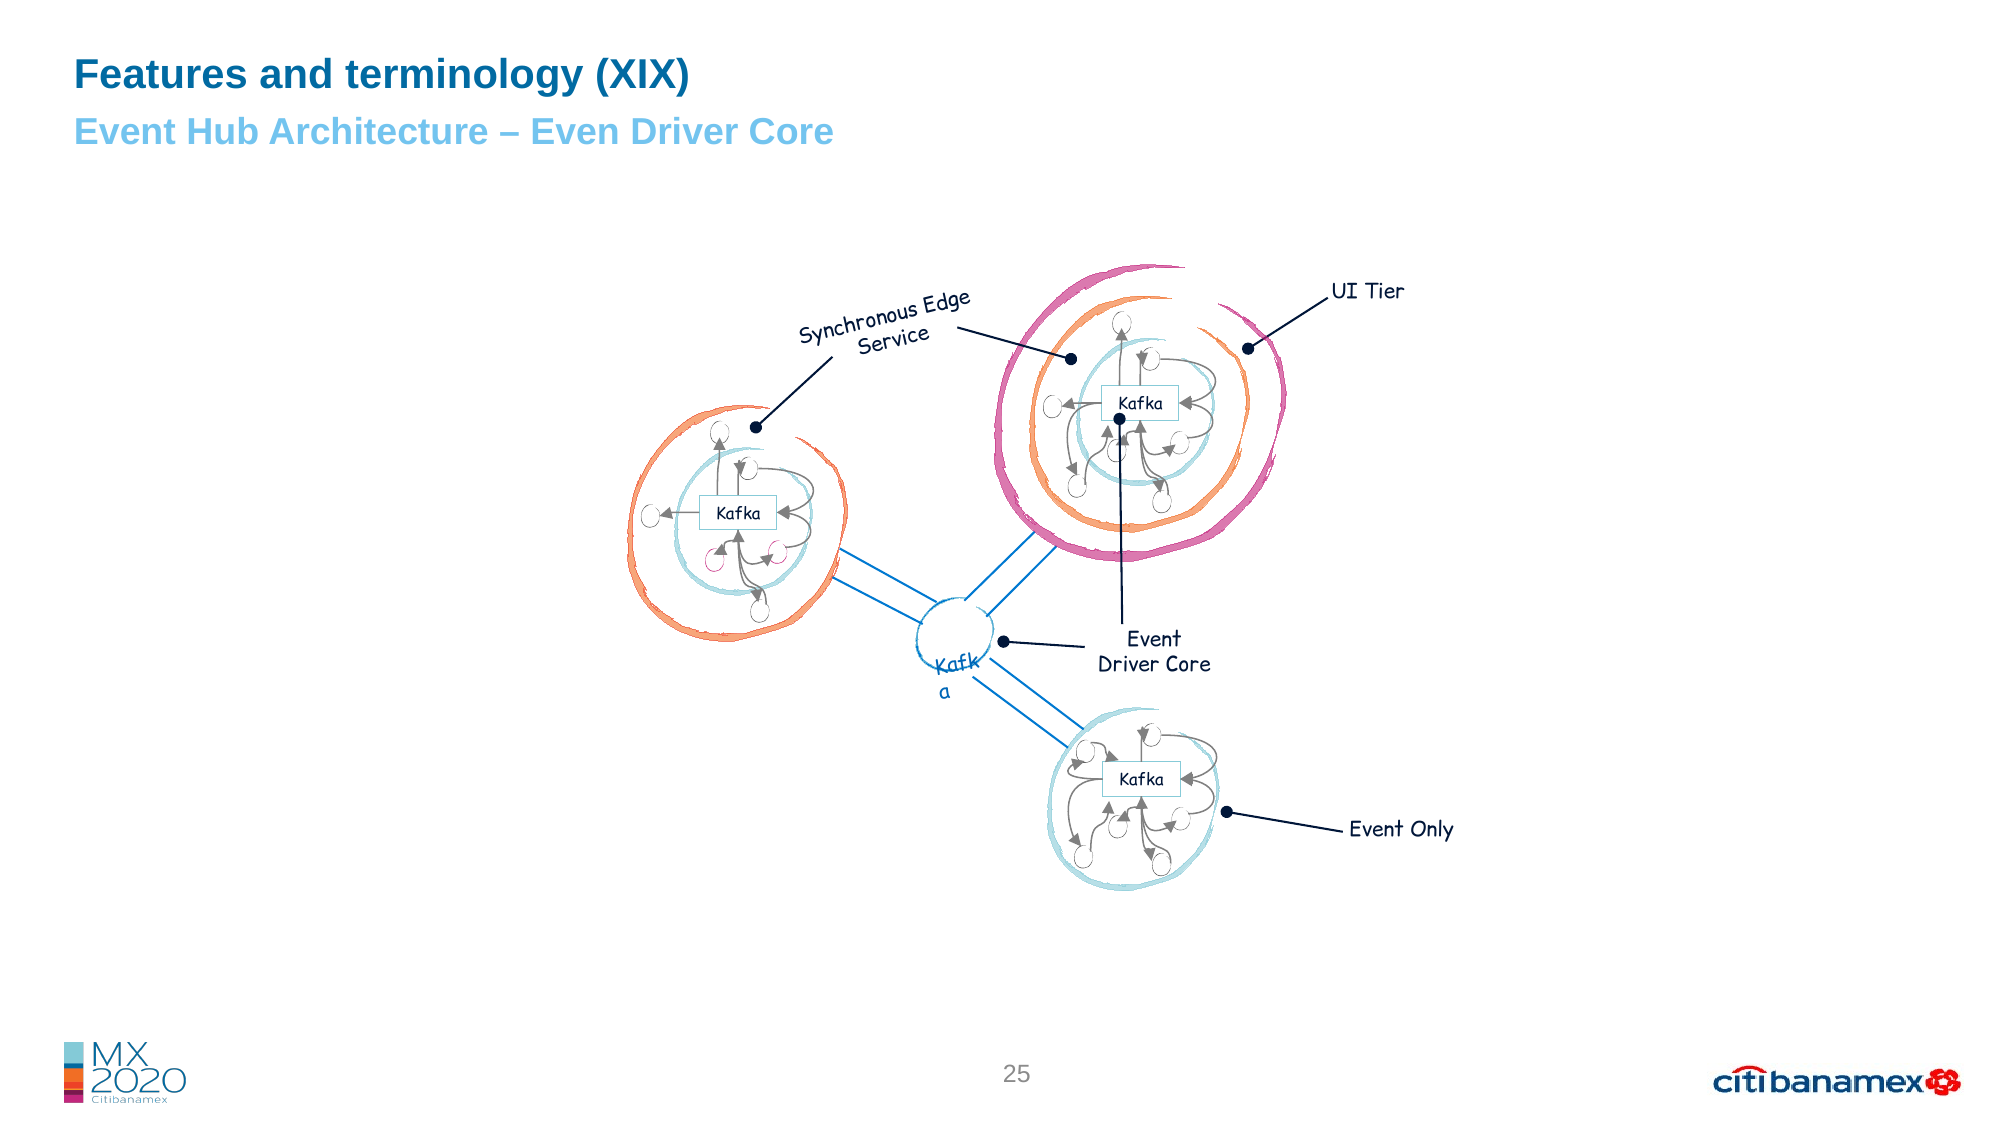

Features and terminology (XIX)
Event Hub Architecture – Even Driver Core
UI Tier

Synchronous Edge
Service

Kafka

Kafka

   Kafka

Event Driver Core

Kafka
Event Only